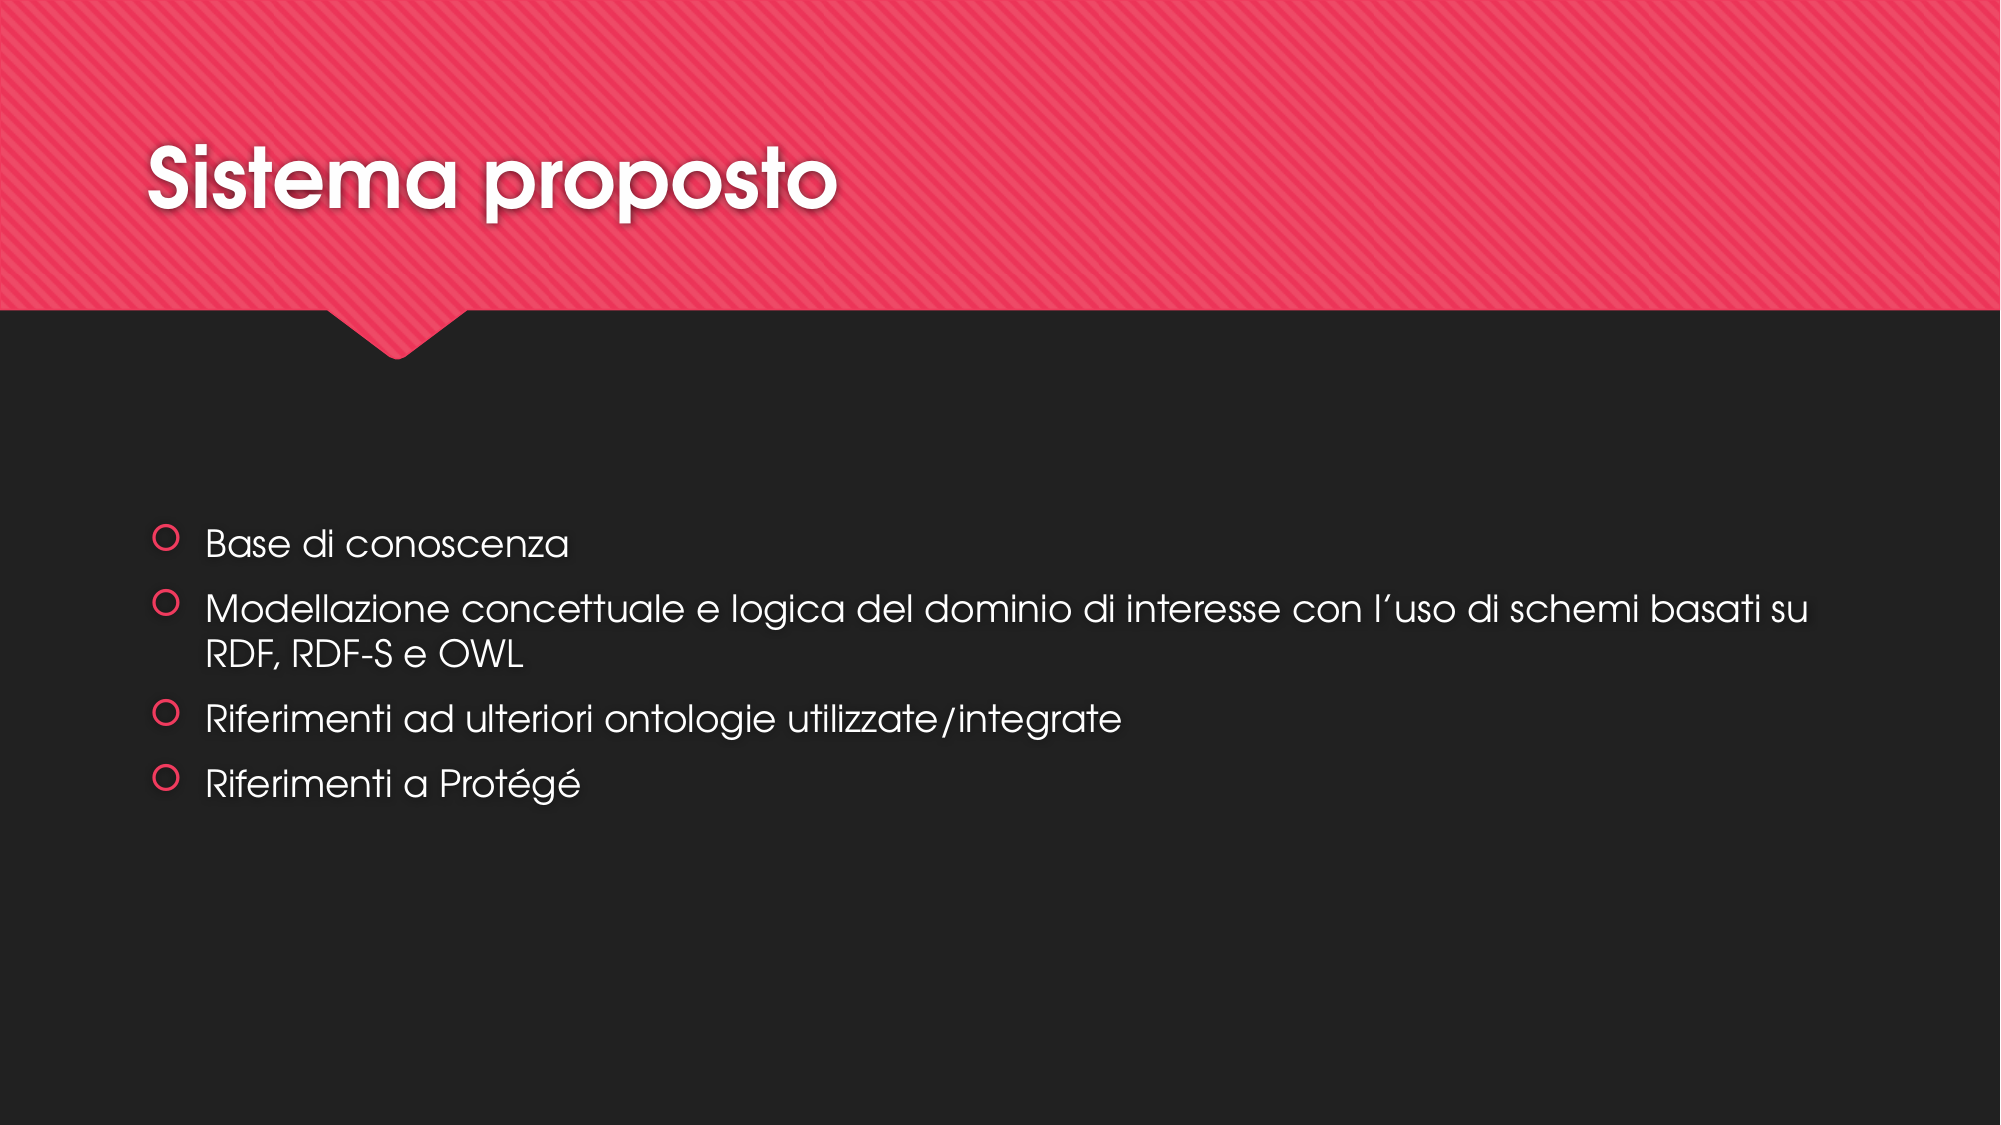

# Sistema proposto
Base di conoscenza
Modellazione concettuale e logica del dominio di interesse con l’uso di schemi basati su RDF, RDF-S e OWL
Riferimenti ad ulteriori ontologie utilizzate/integrate
Riferimenti a Protégé